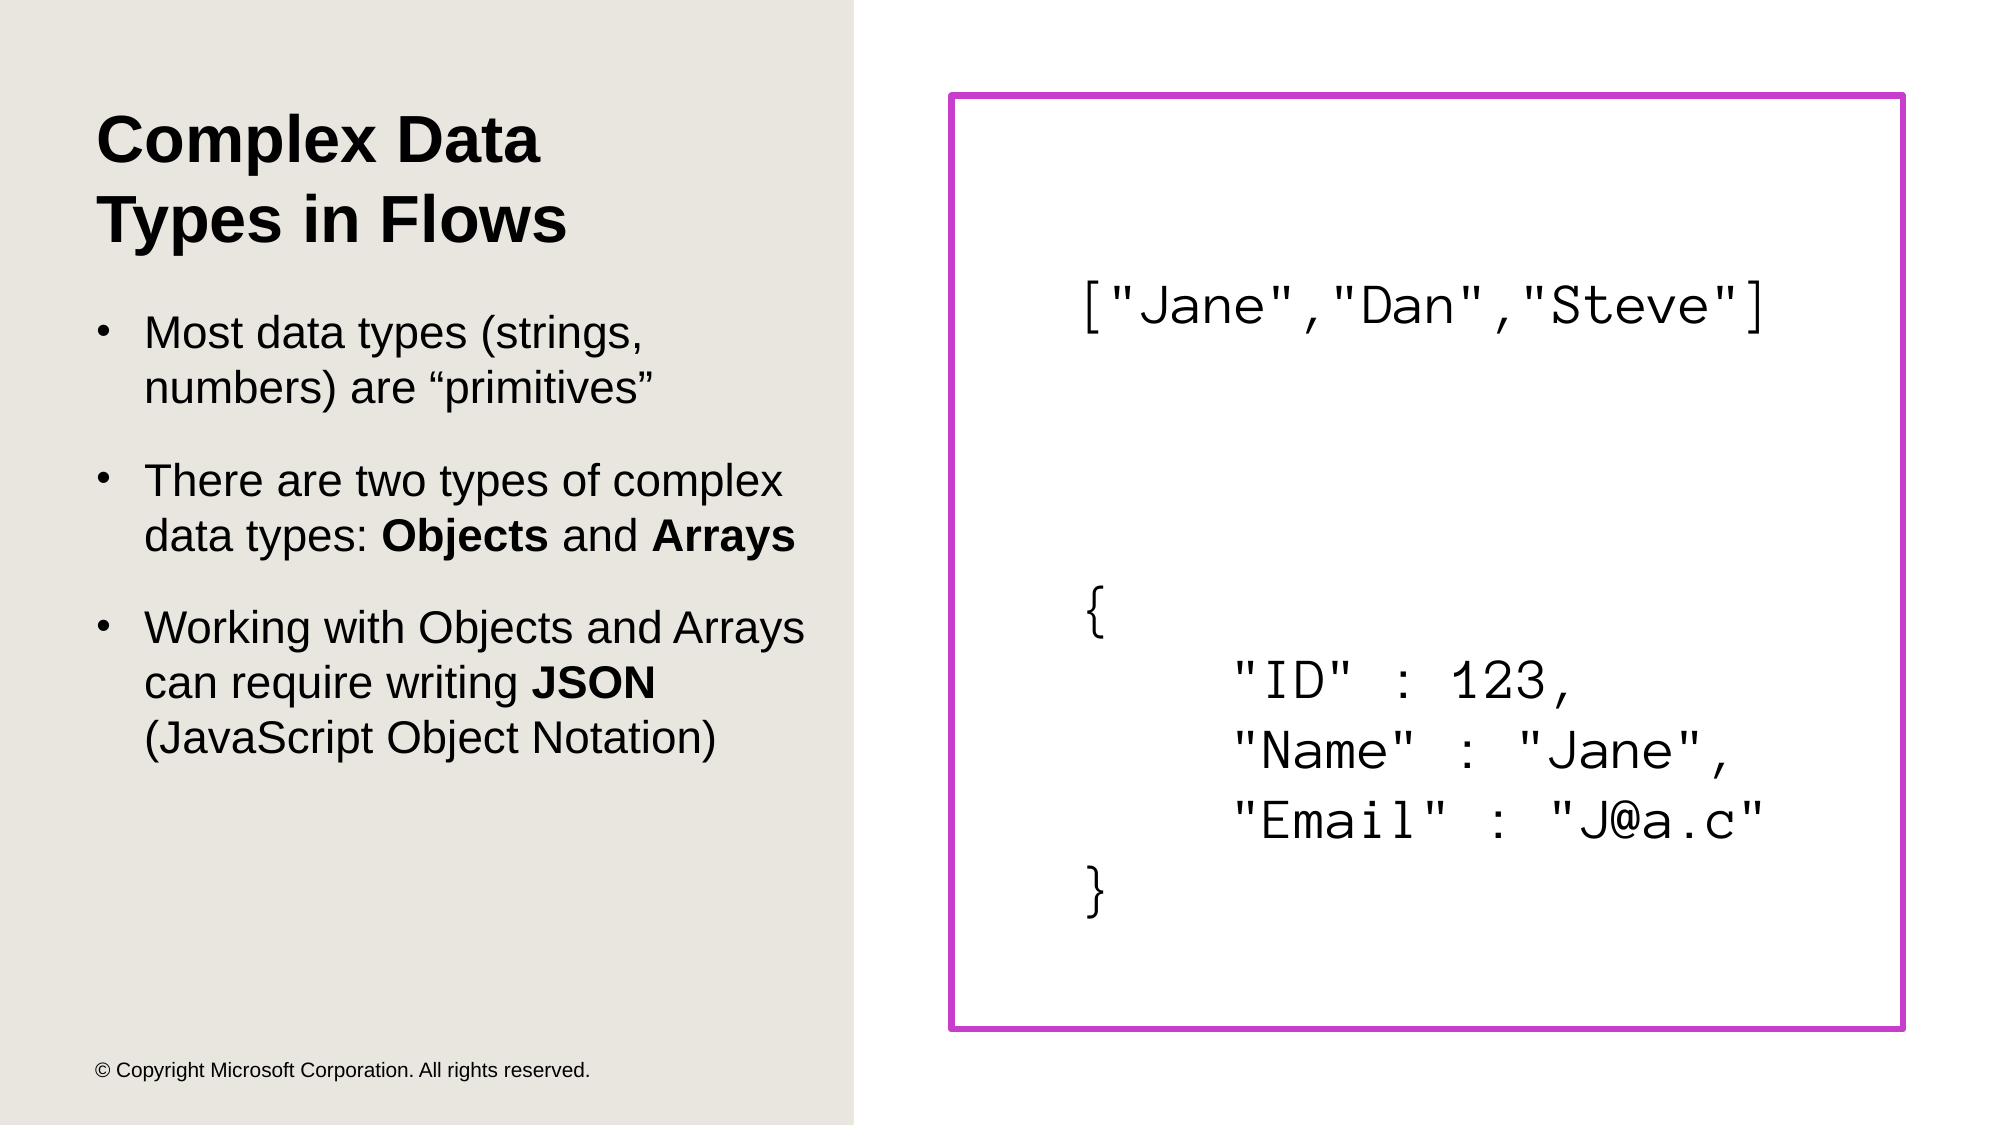

# Complex Data Types in Flows
["Jane","Dan","Steve"]
Most data types (strings, numbers) are “primitives”
There are two types of complex data types: Objects and Arrays
Working with Objects and Arrays can require writing JSON (JavaScript Object Notation)
{
	"ID" : 123,
	"Name" : "Jane",
	"Email" : "J@a.c"
}